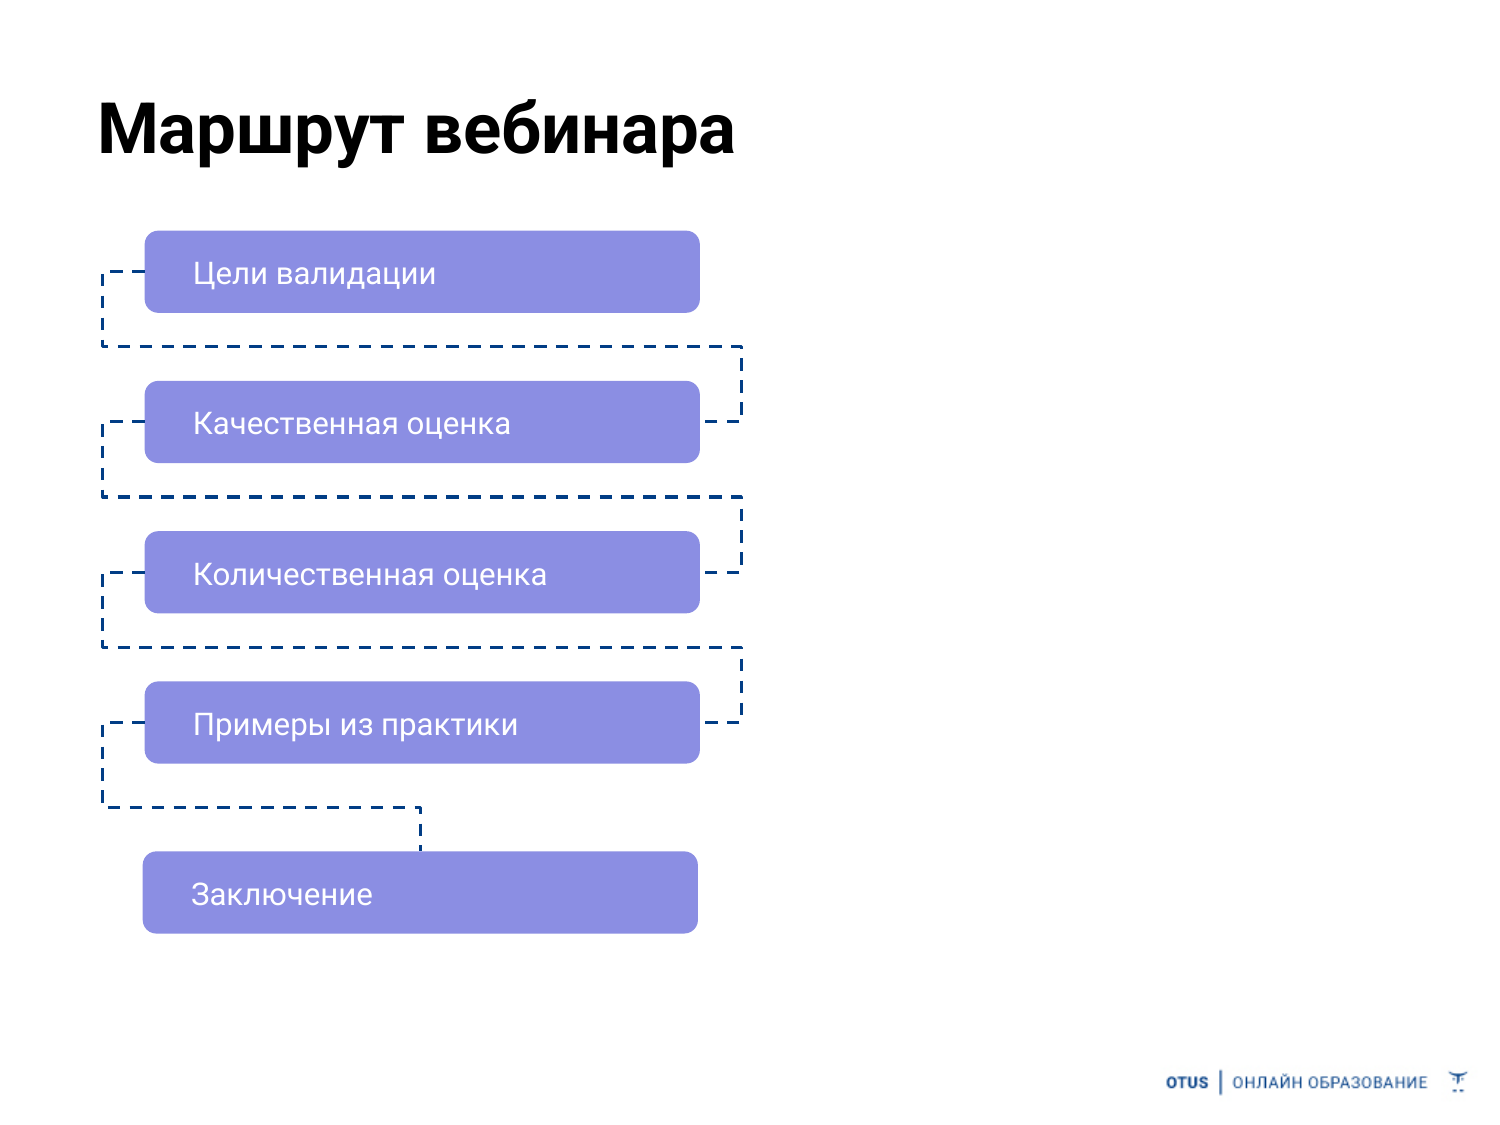

# Маршрут вебинара

Цели валидации

Качественная оценка

Количественная оценка

Примеры из практики

Заключение